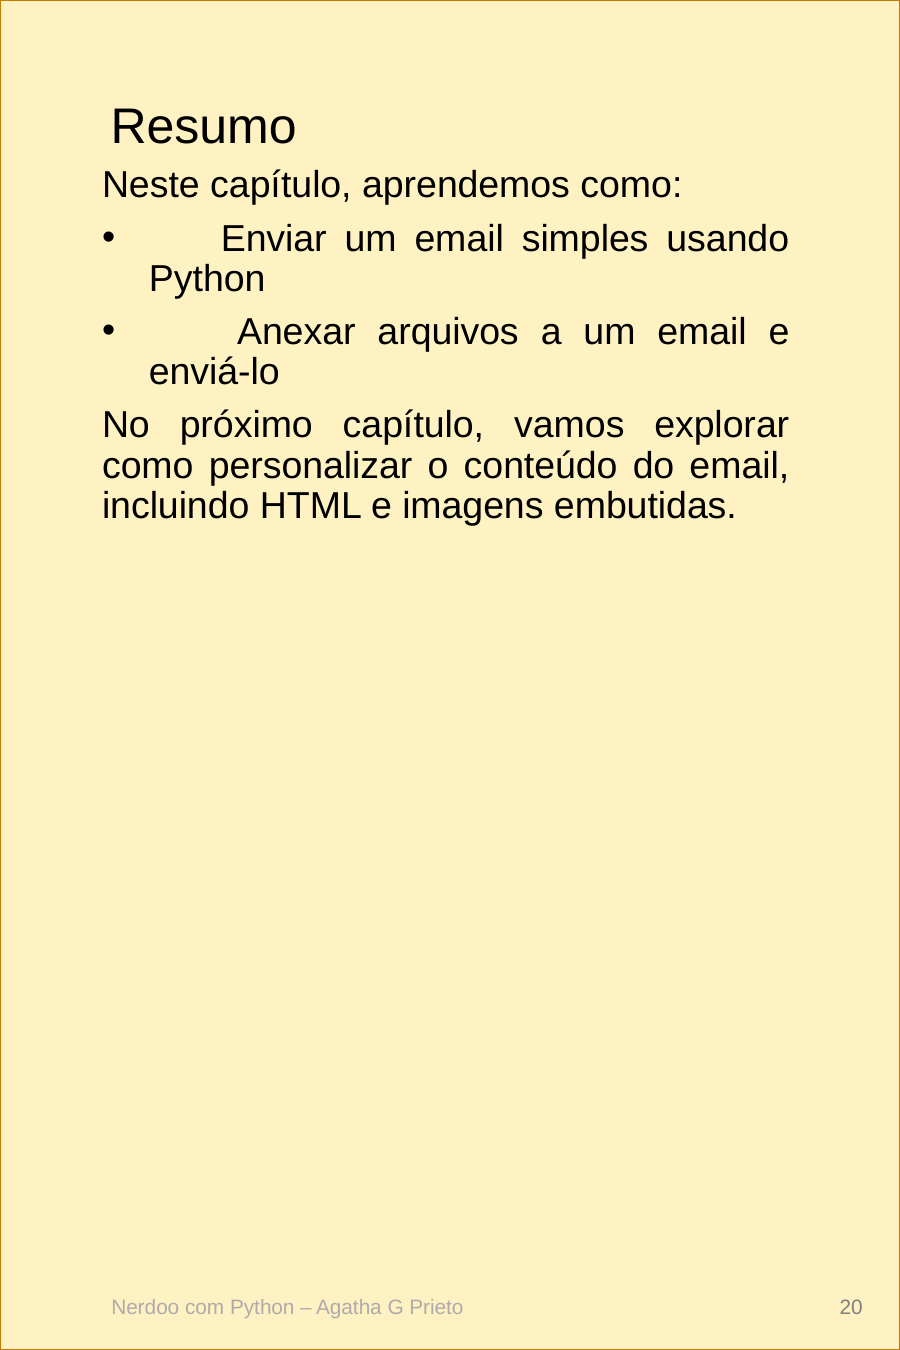

Resumo
Neste capítulo, aprendemos como:
    Enviar um email simples usando Python
    Anexar arquivos a um email e enviá-lo
No próximo capítulo, vamos explorar como personalizar o conteúdo do email, incluindo HTML e imagens embutidas.
Nerdoo com Python – Agatha G Prieto
20